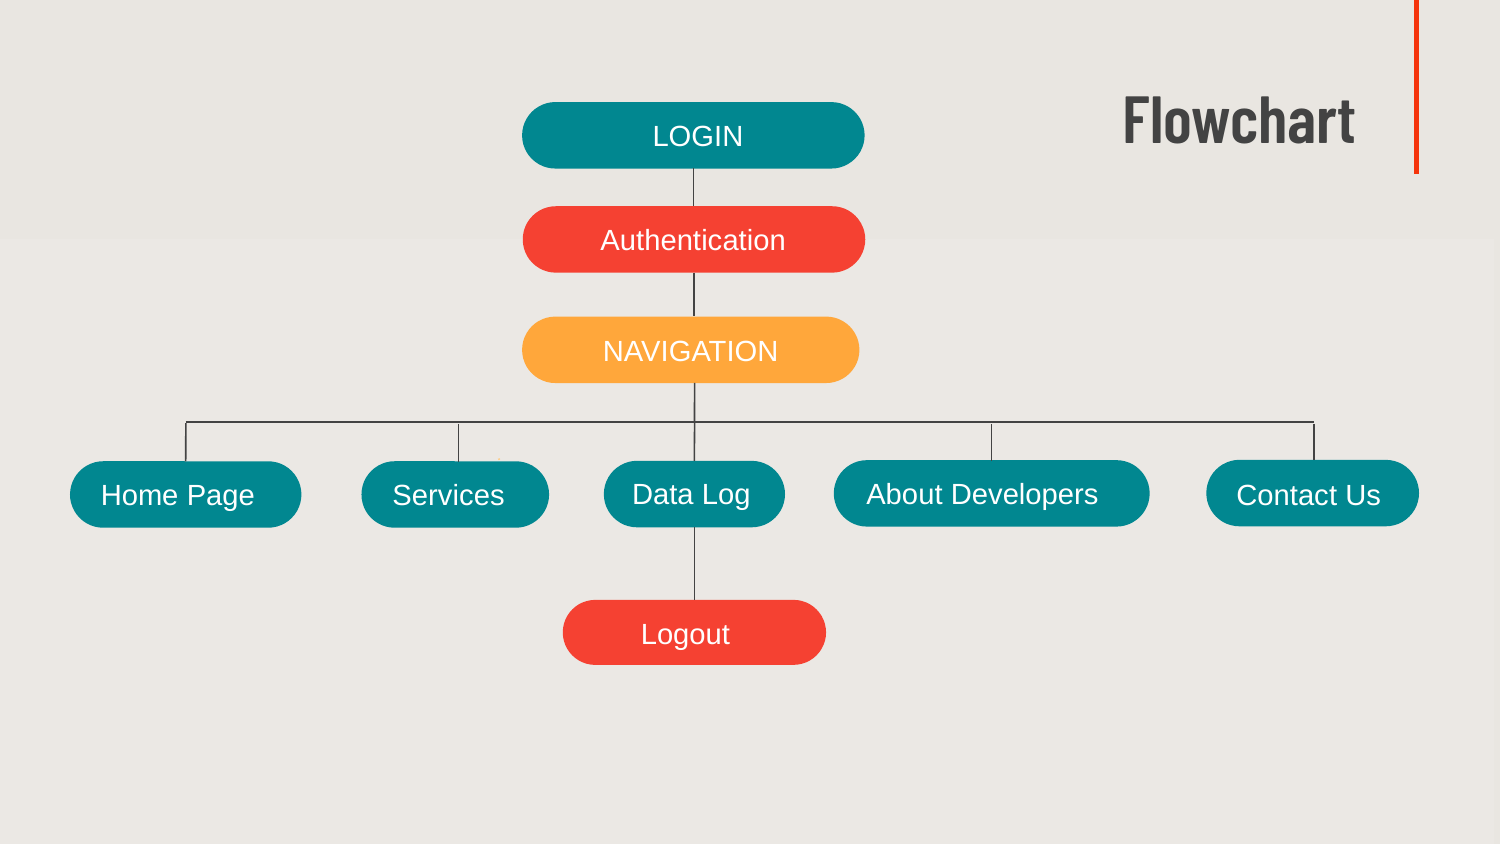

# Flowchart

LOGIN

Authentication

NAVIGATION

Contact Us

About Developers

Data Log

Home Page
Services

Logout